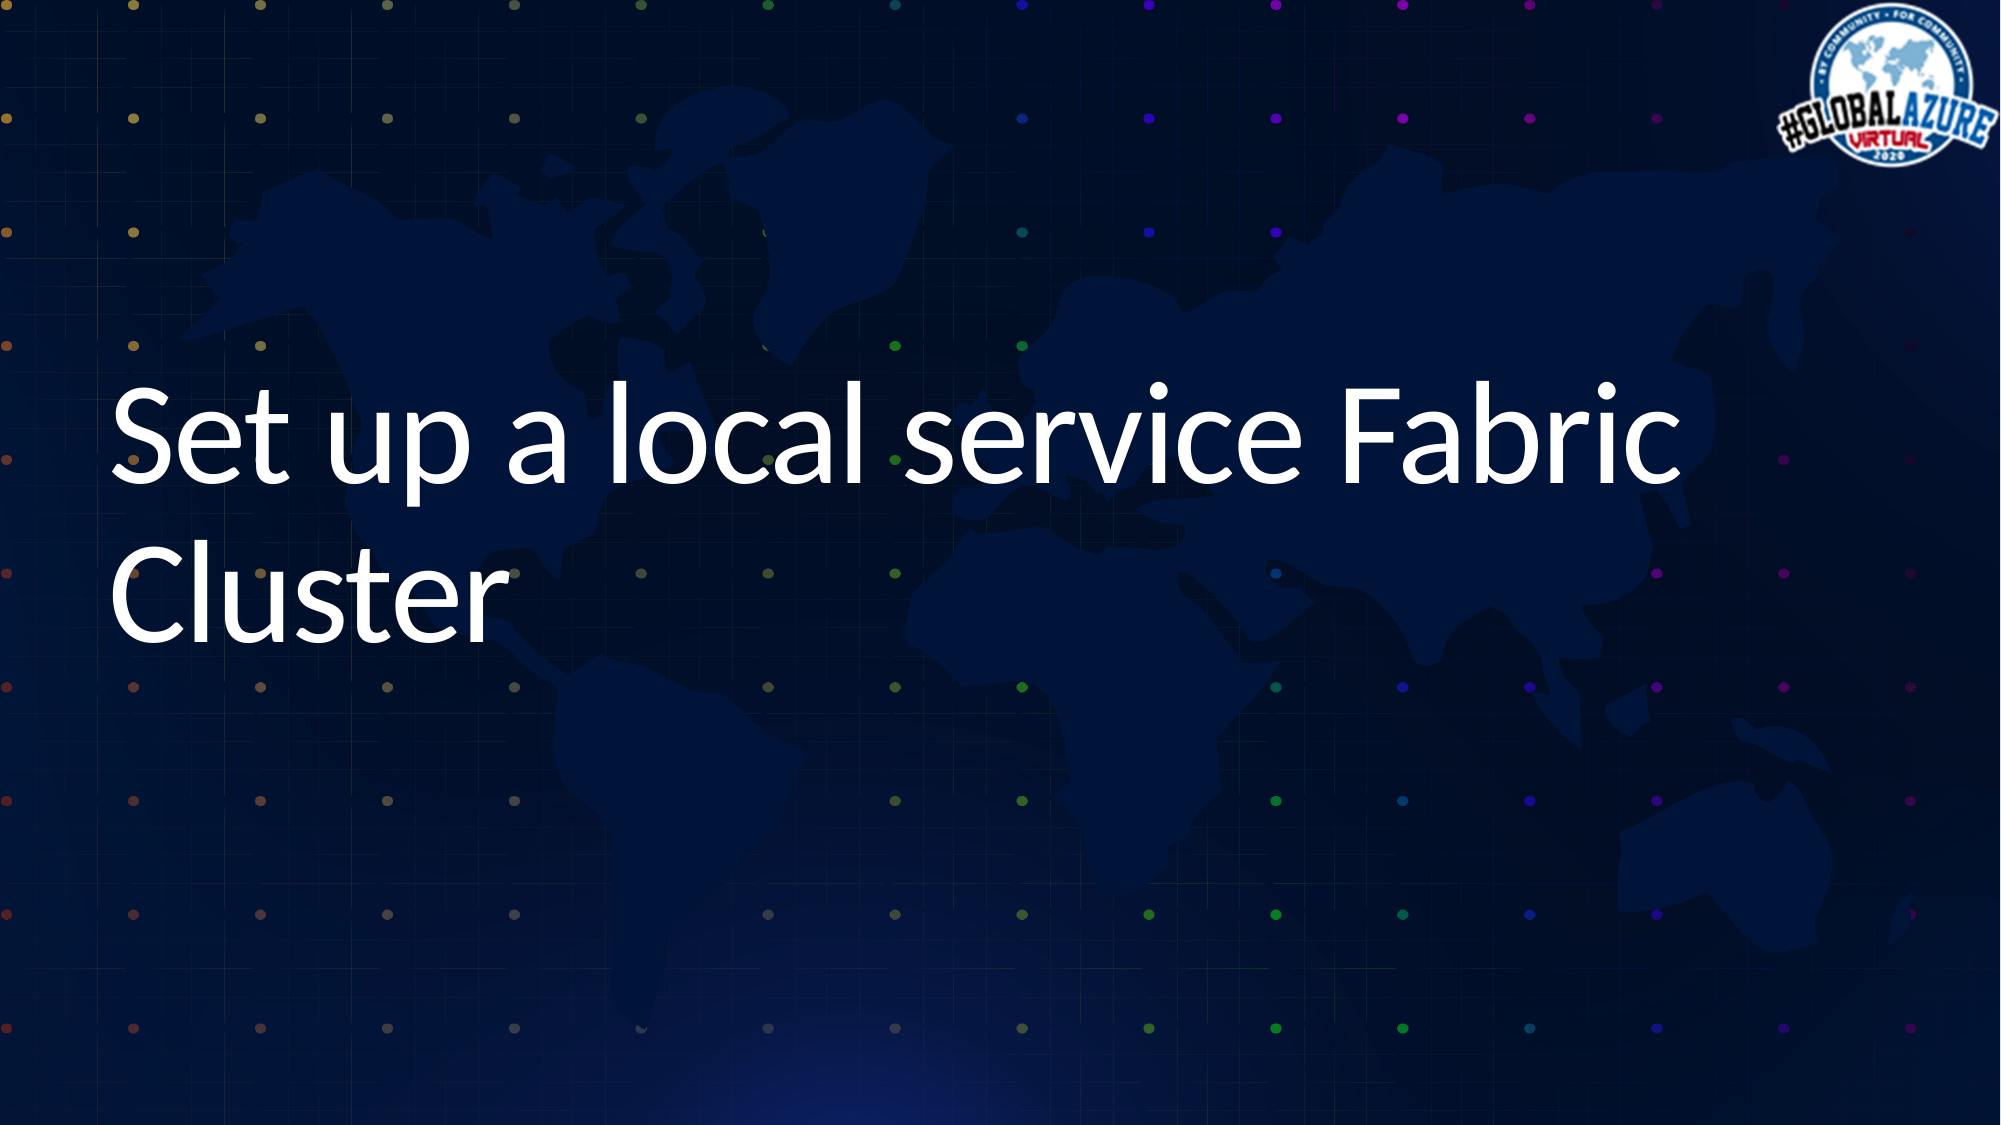

# Set up a local service Fabric Cluster